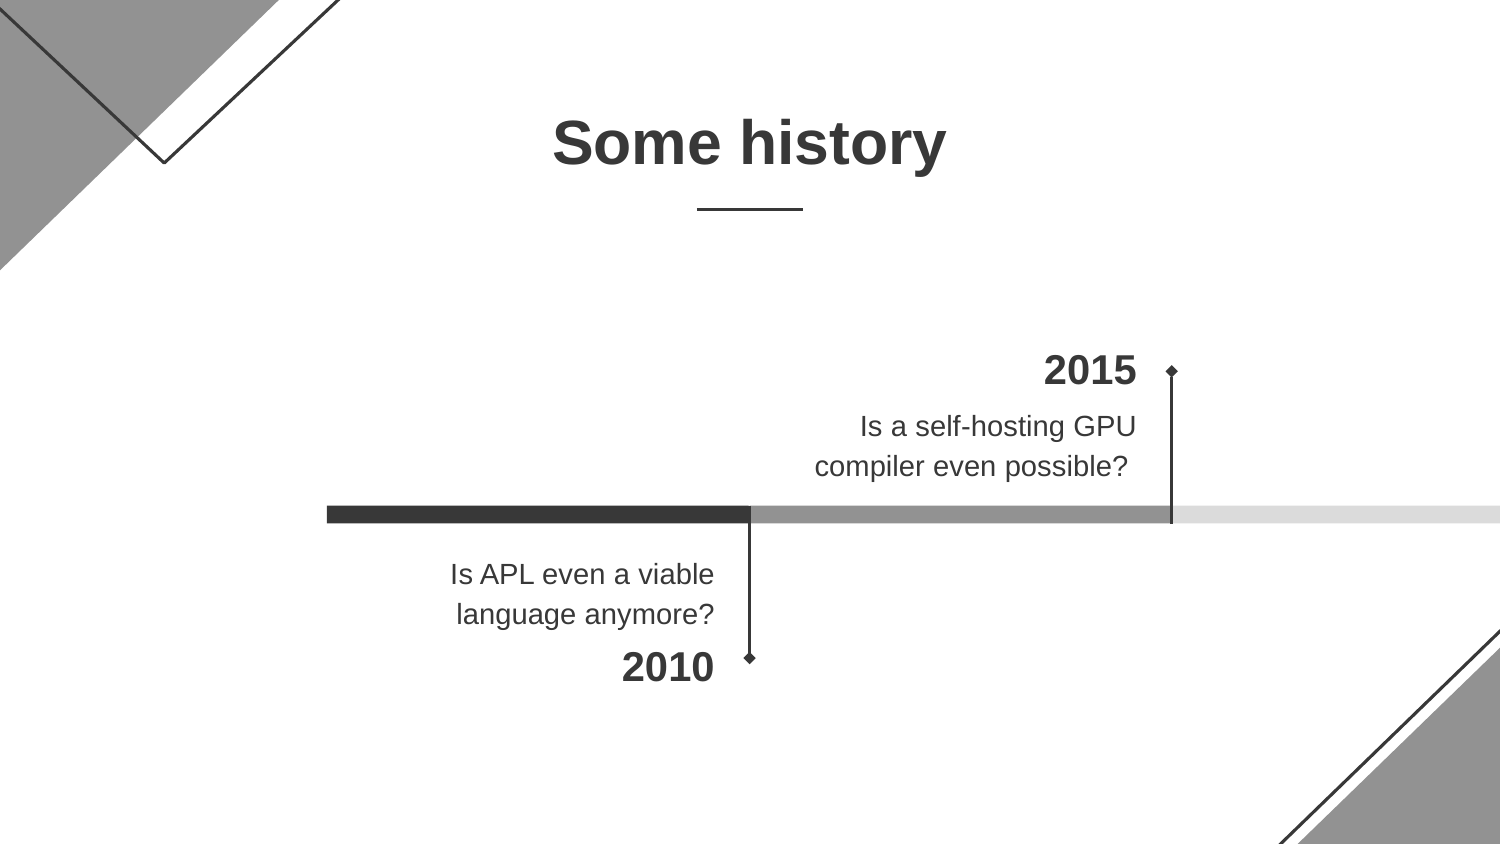

# Some history
2015
Is a self-hosting GPU compiler even possible?

Is APL even a viable language anymore?
2010